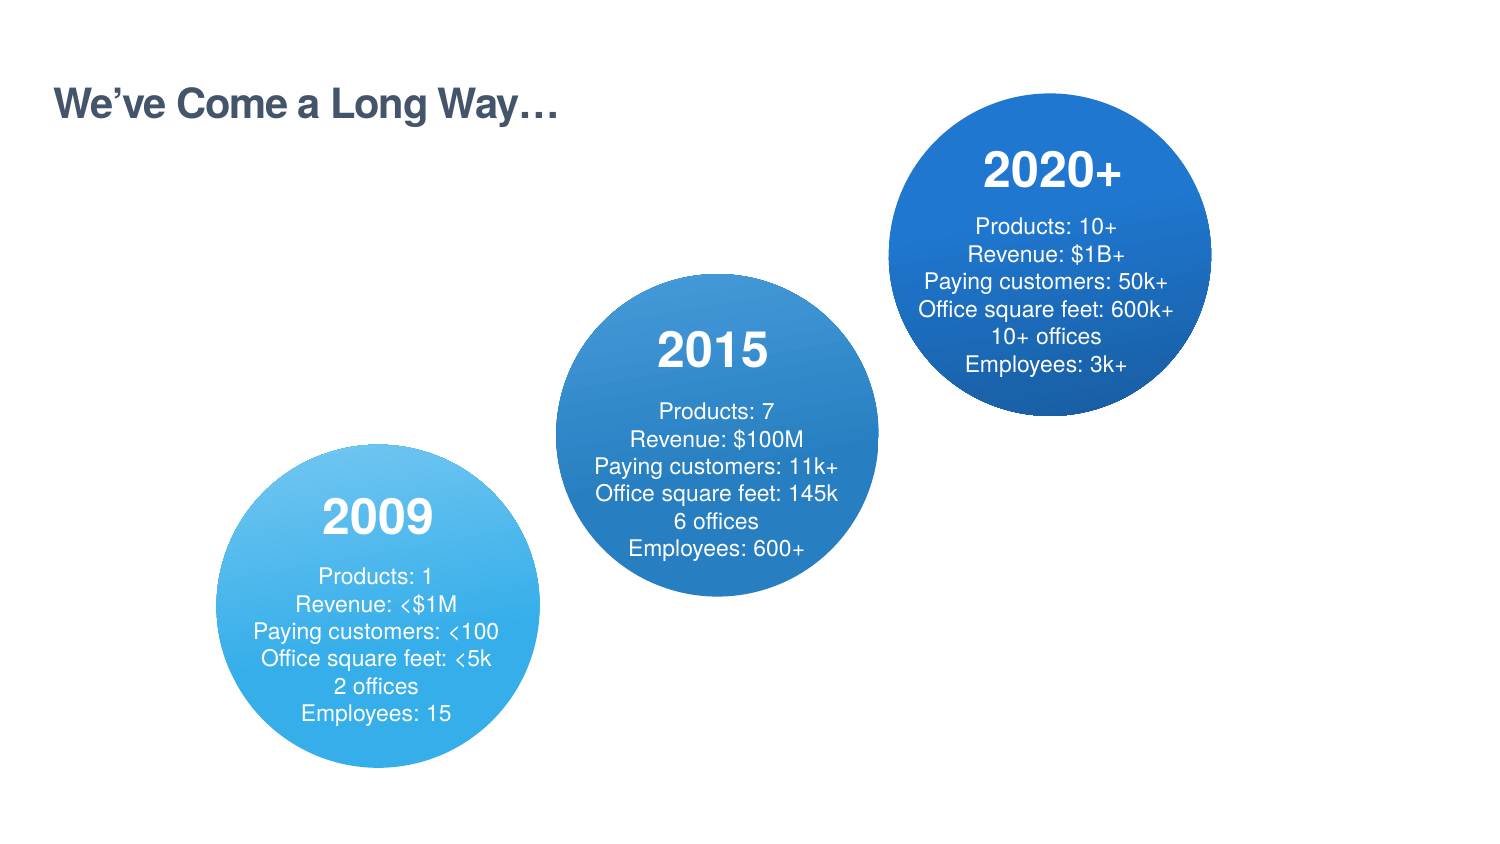

We’ve Come a Long Way…

2020+
Products: 10+
Revenue: $1B+
Paying customers: 50k+
Office square feet: 600k+
10+ offices
Employees: 3k+

2015
Products: 7
Revenue: $100M
Paying customers: 11k+
Office square feet: 145k
6 offices
Employees: 600+

2009
Products: 1
Revenue: <$1M
Paying customers: <100
Office square feet: <5k
2 offices
Employees: 15

2010